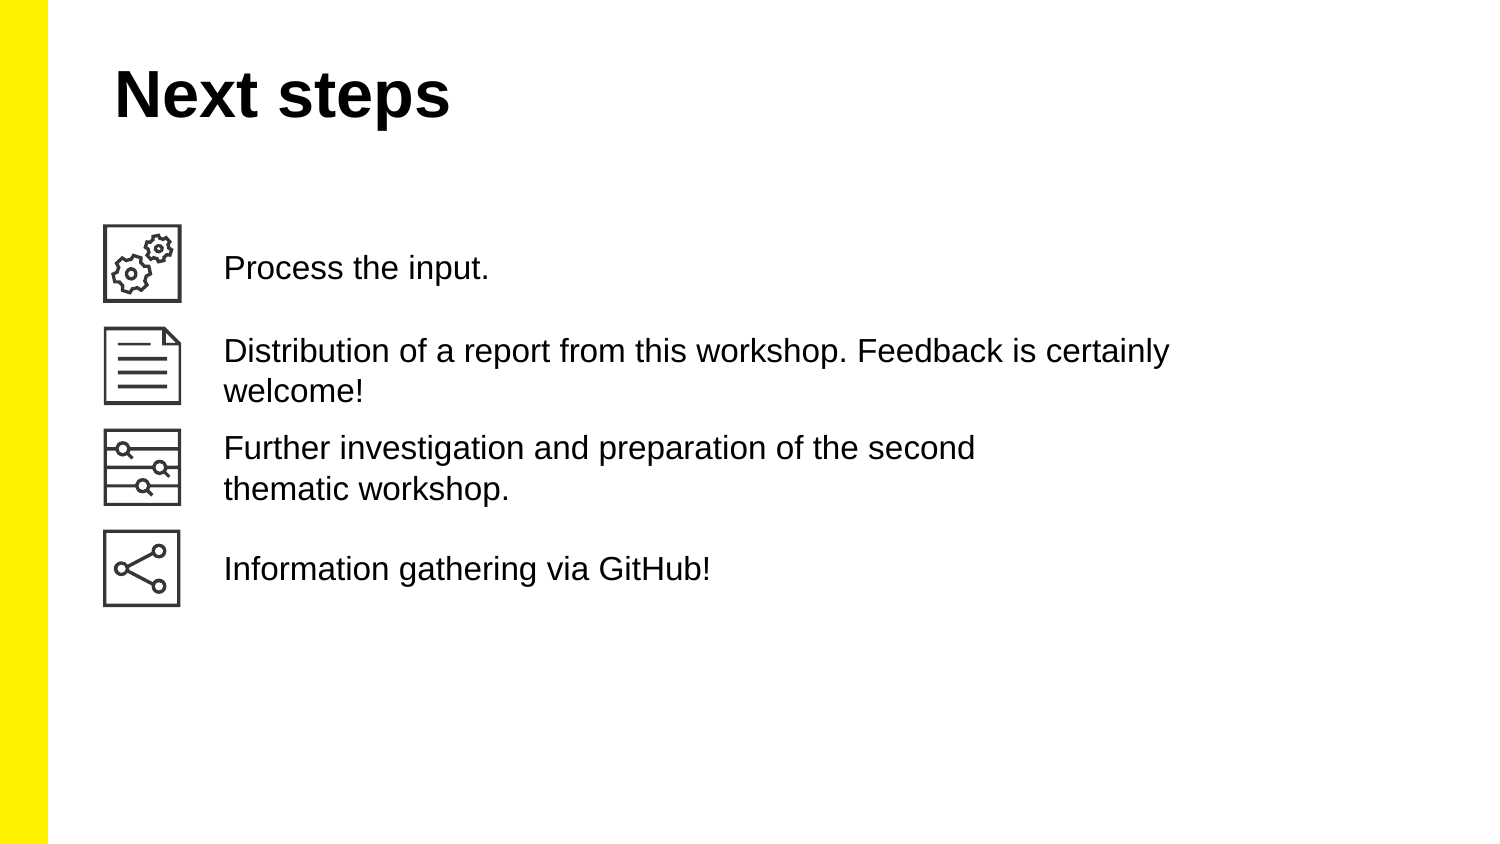

Next steps

Process the input.
Distribution of a report from this workshop. Feedback is certainly welcome!

Further investigation and preparation of the second thematic workshop.

Information gathering via GitHub!